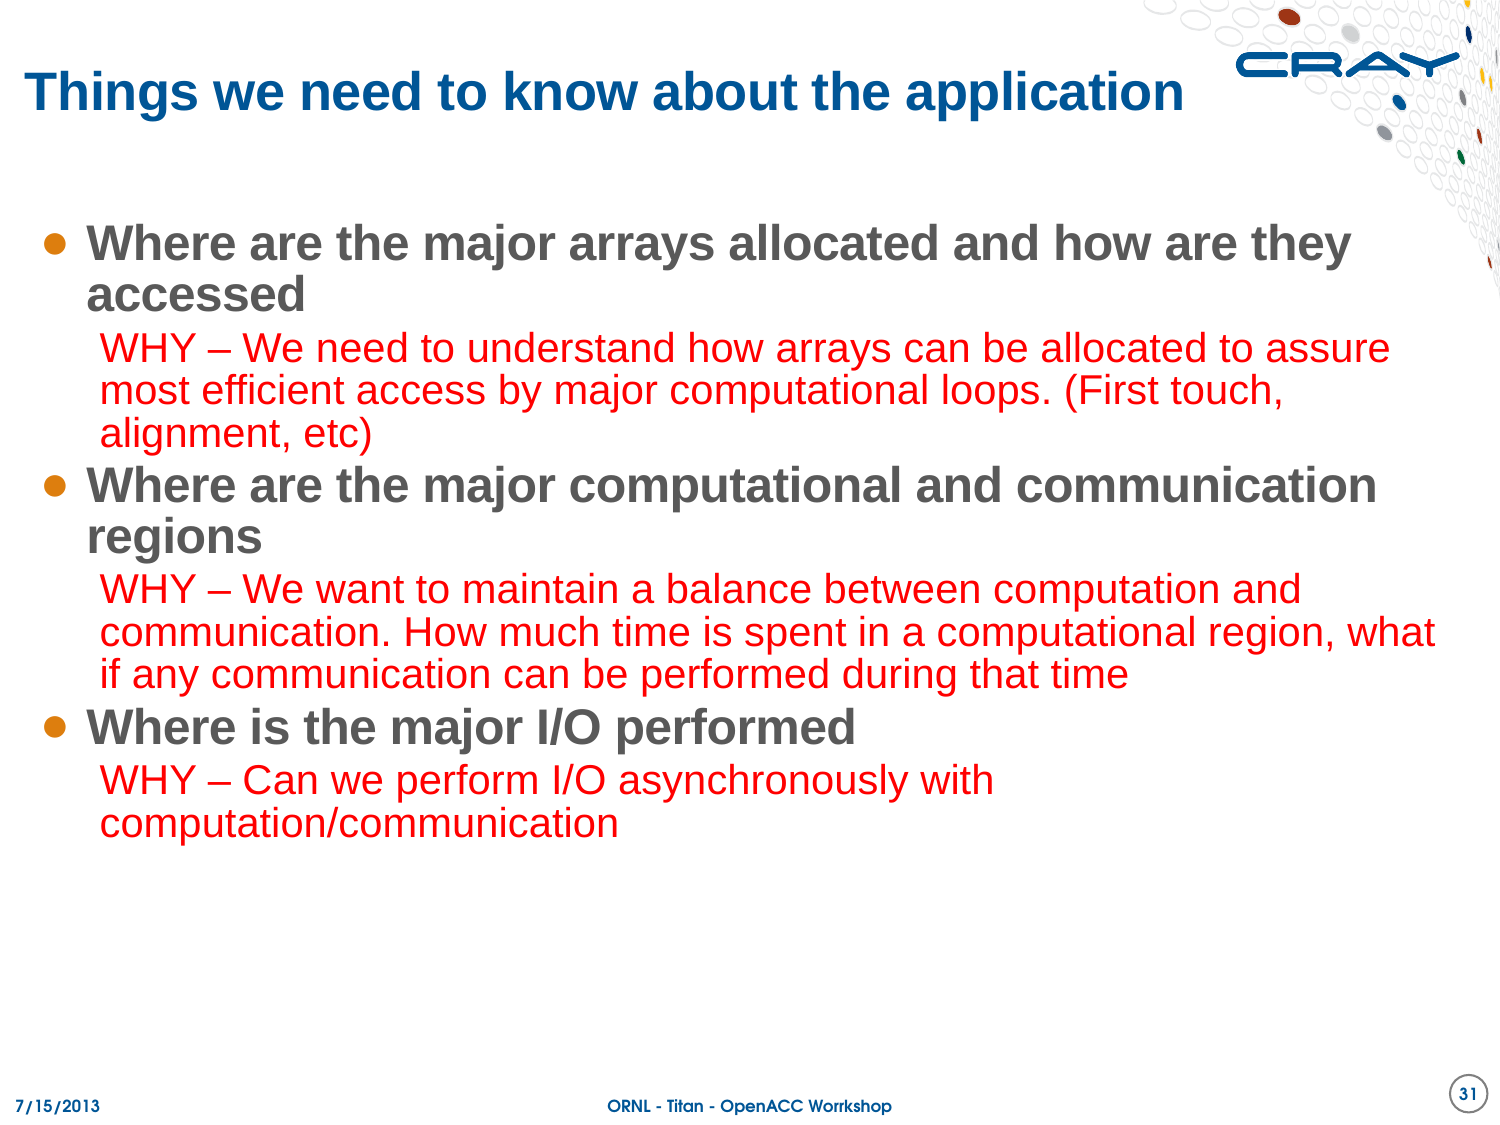

# Things we need to know about the application
Where are the major arrays allocated and how are they accessed
WHY – We need to understand how arrays can be allocated to assure most efficient access by major computational loops. (First touch, alignment, etc)
Where are the major computational and communication regions
WHY – We want to maintain a balance between computation and communication. How much time is spent in a computational region, what if any communication can be performed during that time
Where is the major I/O performed
WHY – Can we perform I/O asynchronously with computation/communication

31
7/15/2013
ORNL - Titan - OpenACC Worrkshop